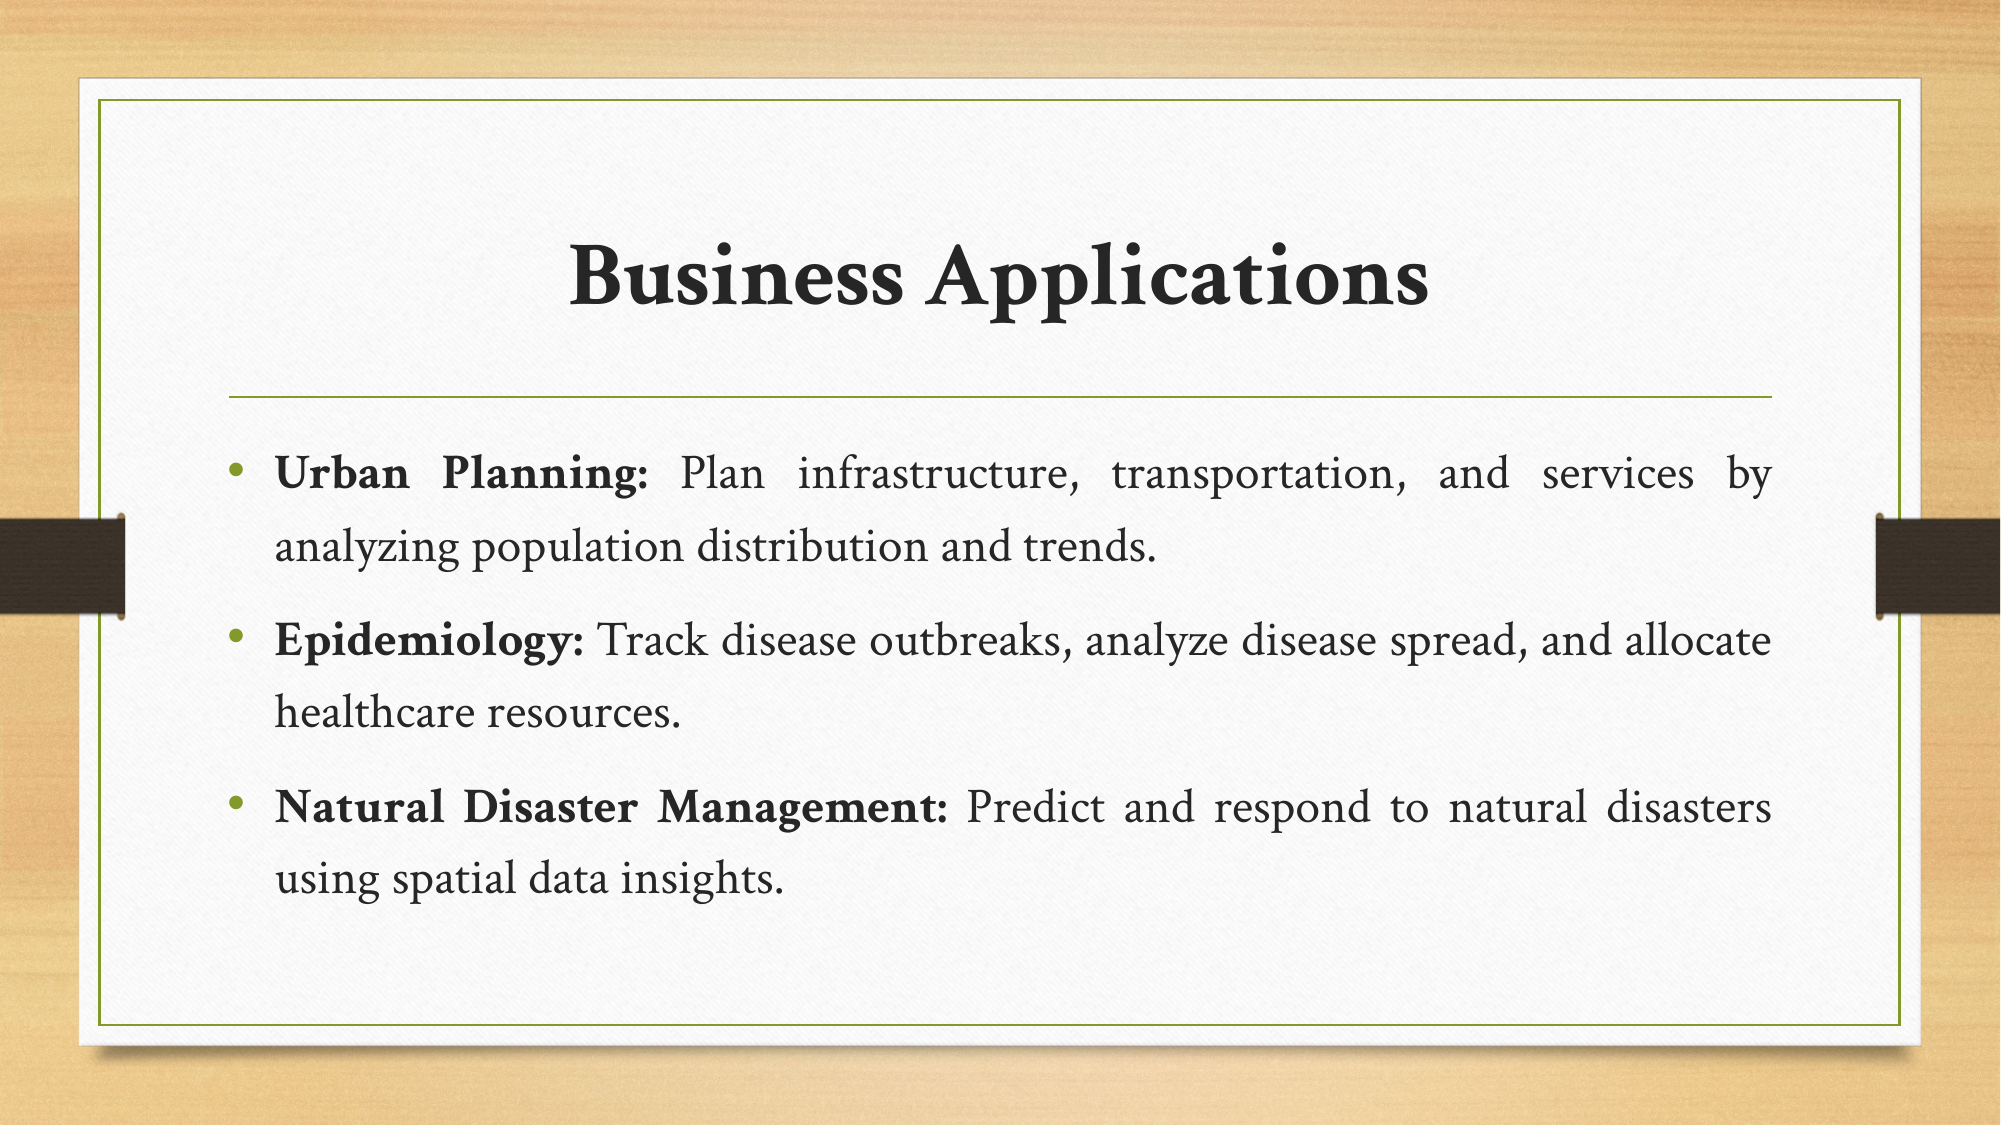

# Business Applications
Urban Planning: Plan infrastructure, transportation, and services by analyzing population distribution and trends.
Epidemiology: Track disease outbreaks, analyze disease spread, and allocate healthcare resources.
Natural Disaster Management: Predict and respond to natural disasters using spatial data insights.